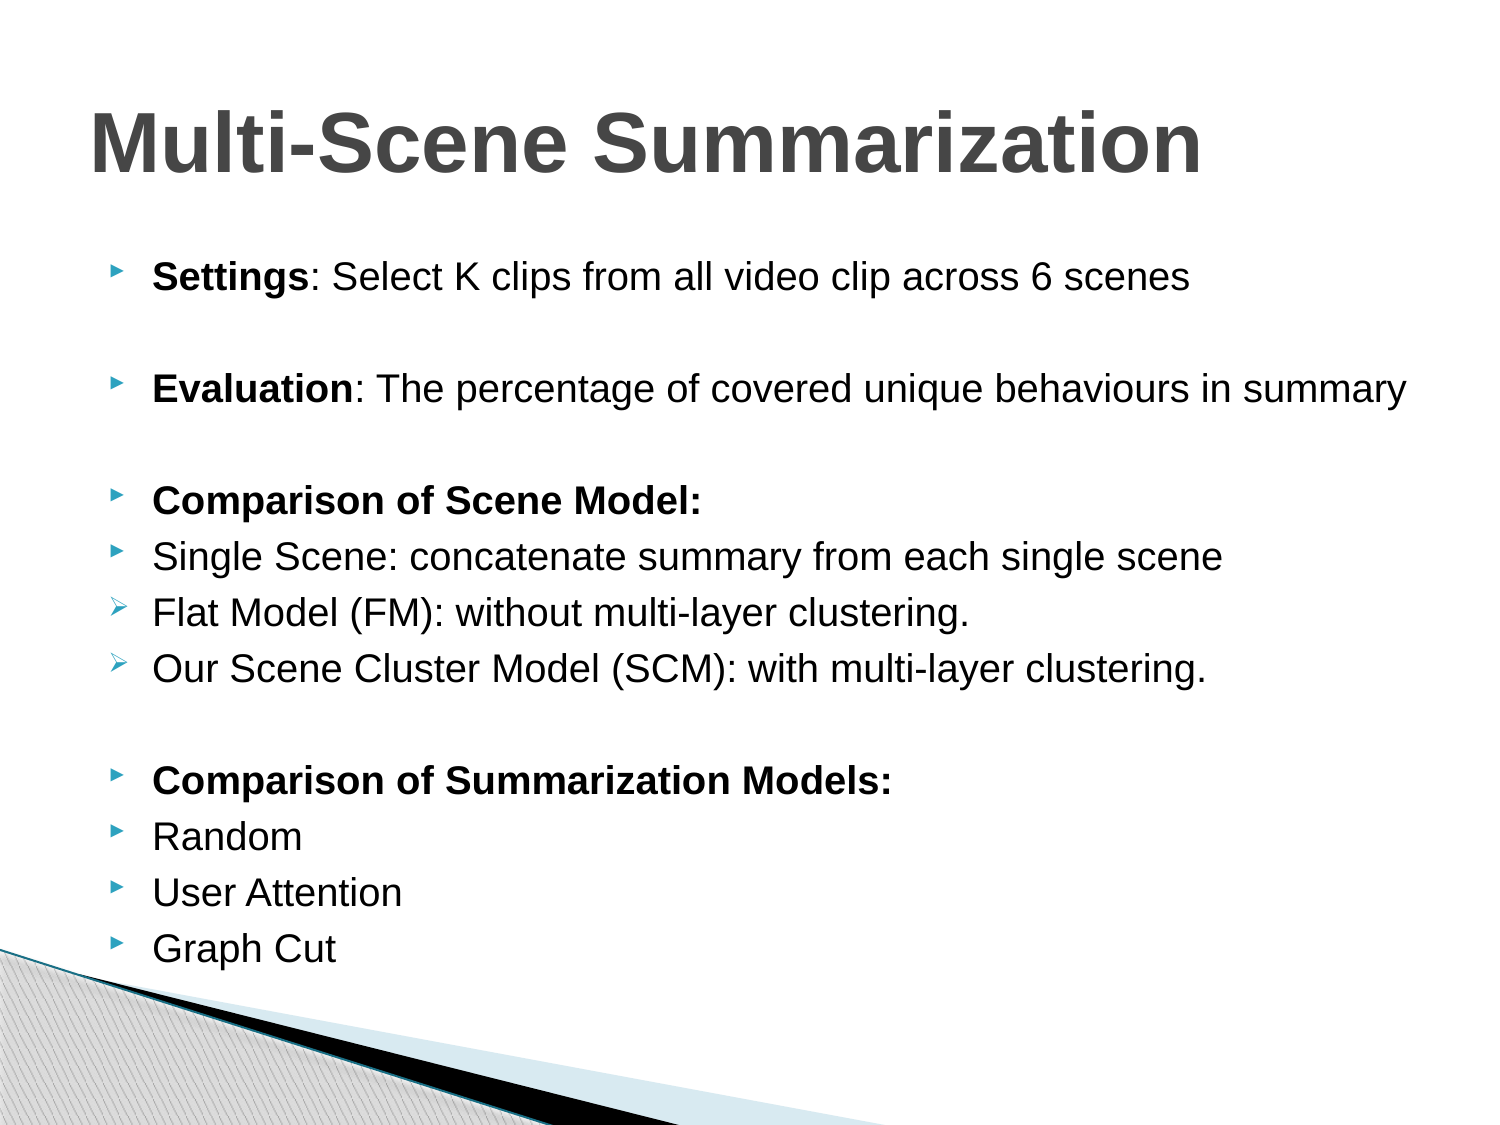

# Multi-Scene Summarization
Settings: Select K clips from all video clip across 6 scenes

Evaluation: The percentage of covered unique behaviours in summary

Comparison of Scene Model:
Single Scene: concatenate summary from each single scene
Flat Model (FM): without multi-layer clustering.
Our Scene Cluster Model (SCM): with multi-layer clustering.

Comparison of Summarization Models:
Random
User Attention
Graph Cut